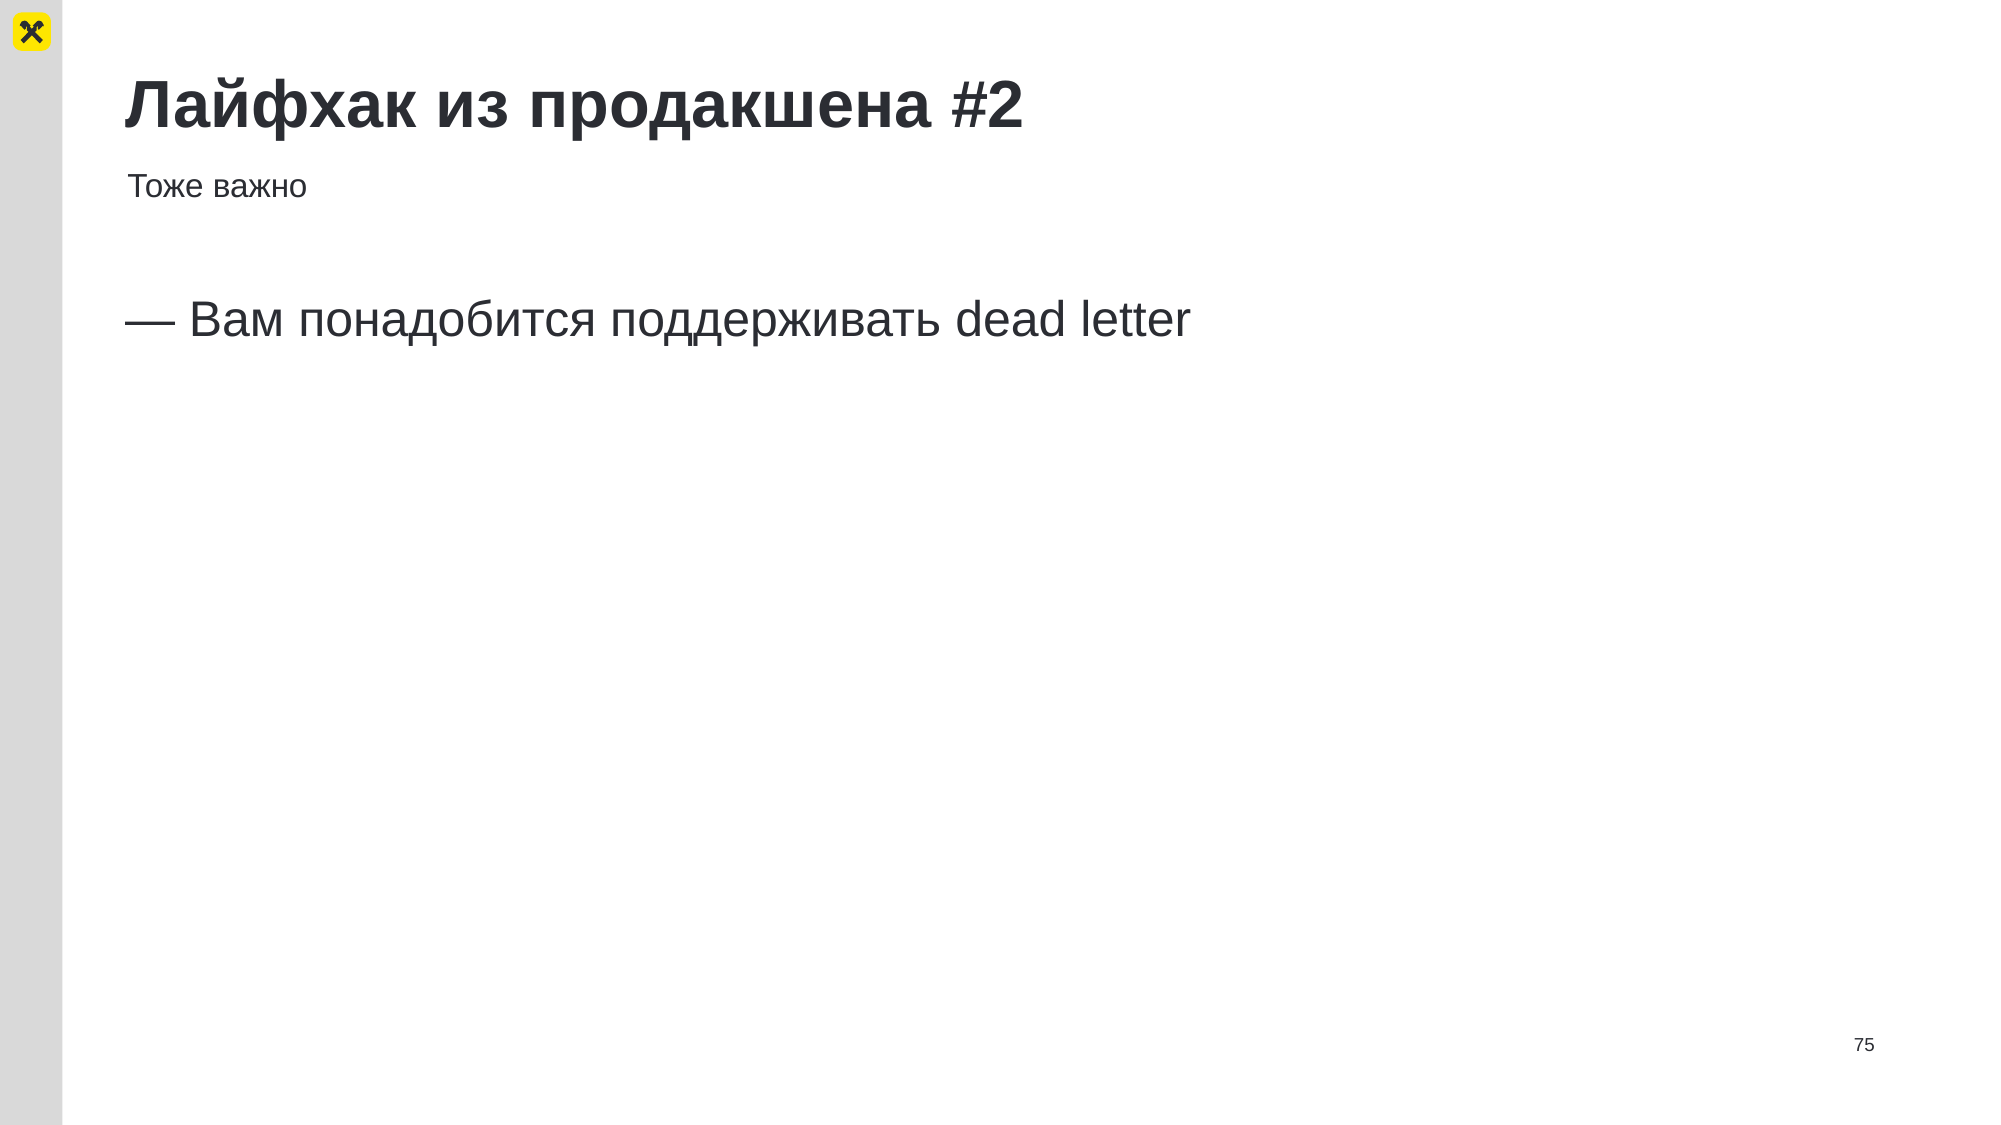

# Лайфхак из продакшена #2
Тоже важно
— Вам понадобится поддерживать dead letter
75